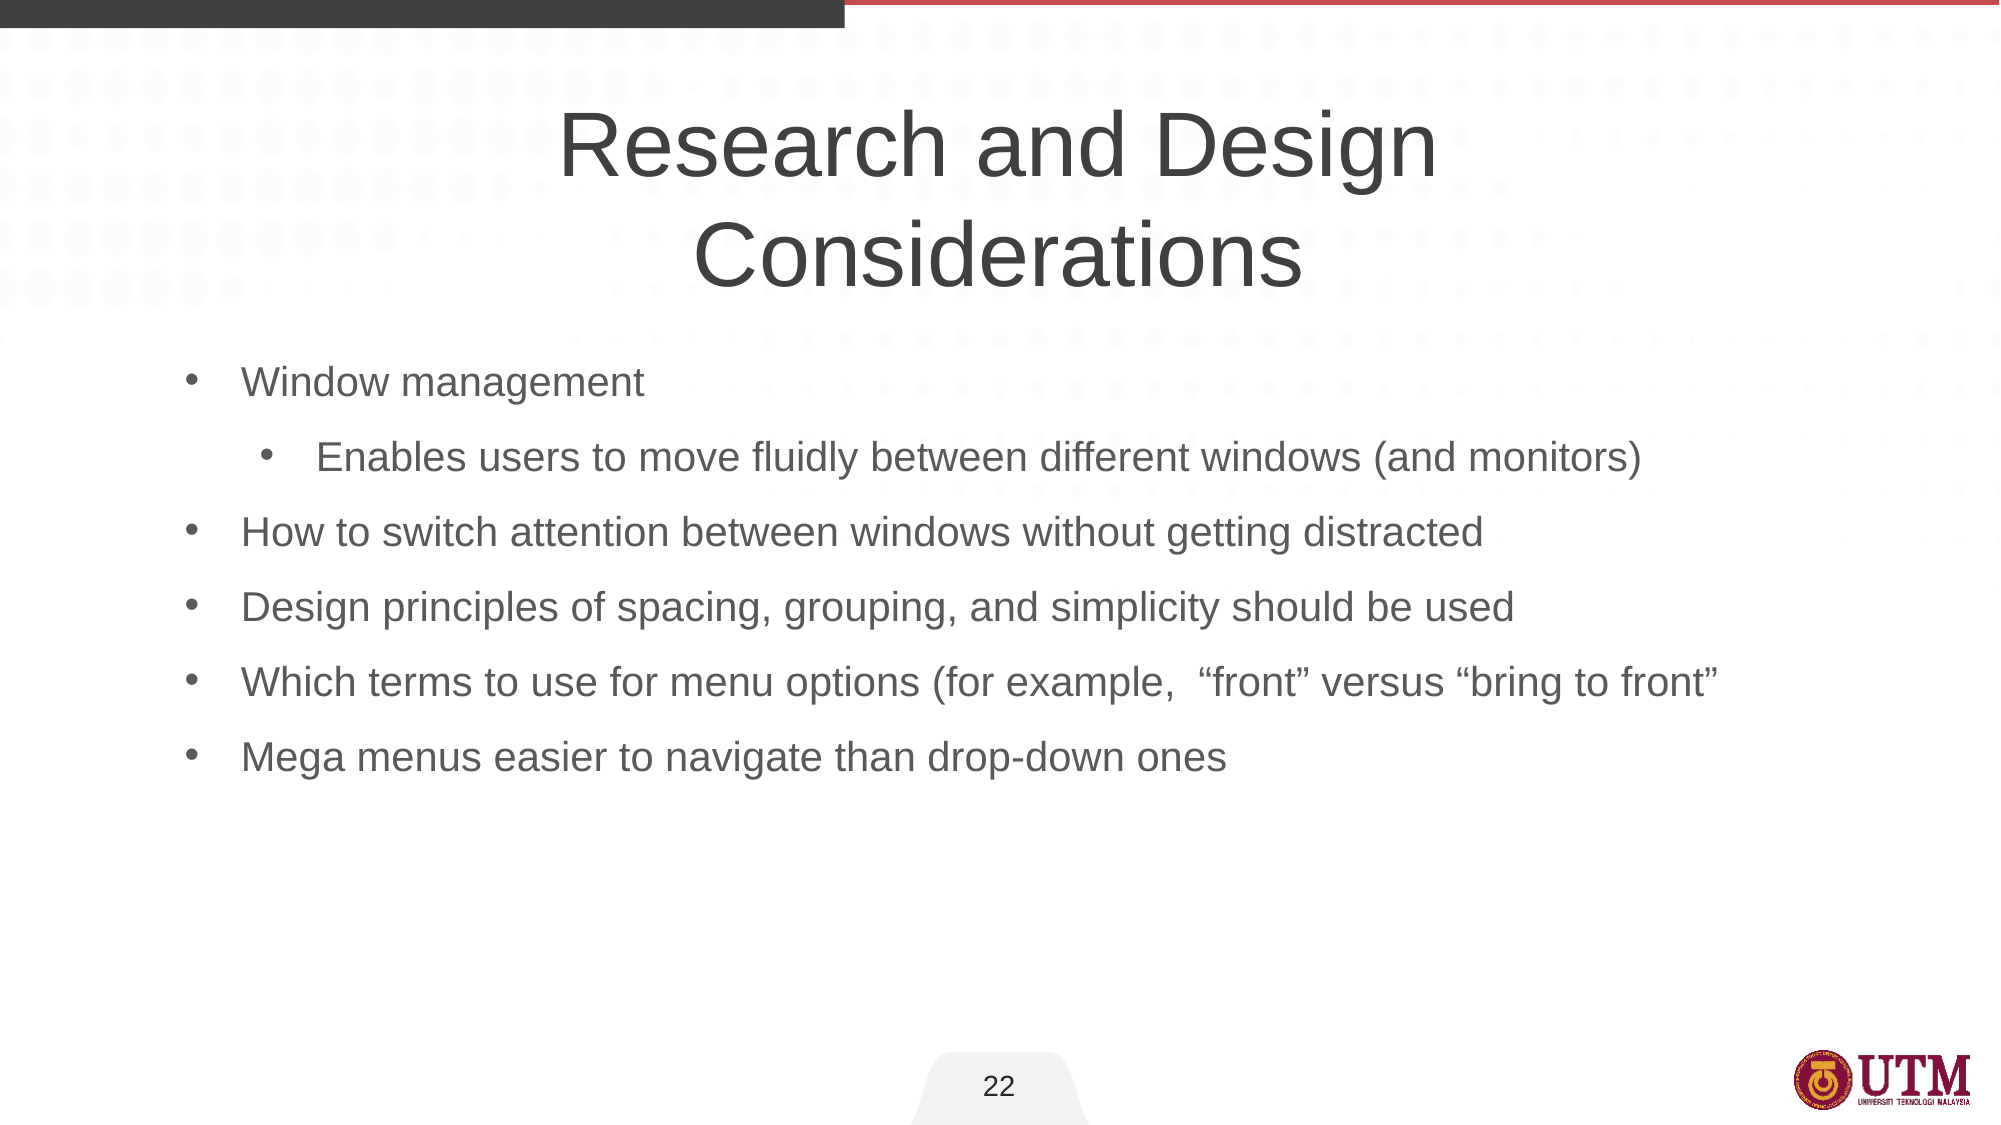

Research and Design
Considerations
Window management
Enables users to move fluidly between different windows (and monitors)
How to switch attention between windows without getting distracted
Design principles of spacing, grouping, and simplicity should be used
Which terms to use for menu options (for example,  “front” versus “bring to front”
Mega menus easier to navigate than drop-down ones
22